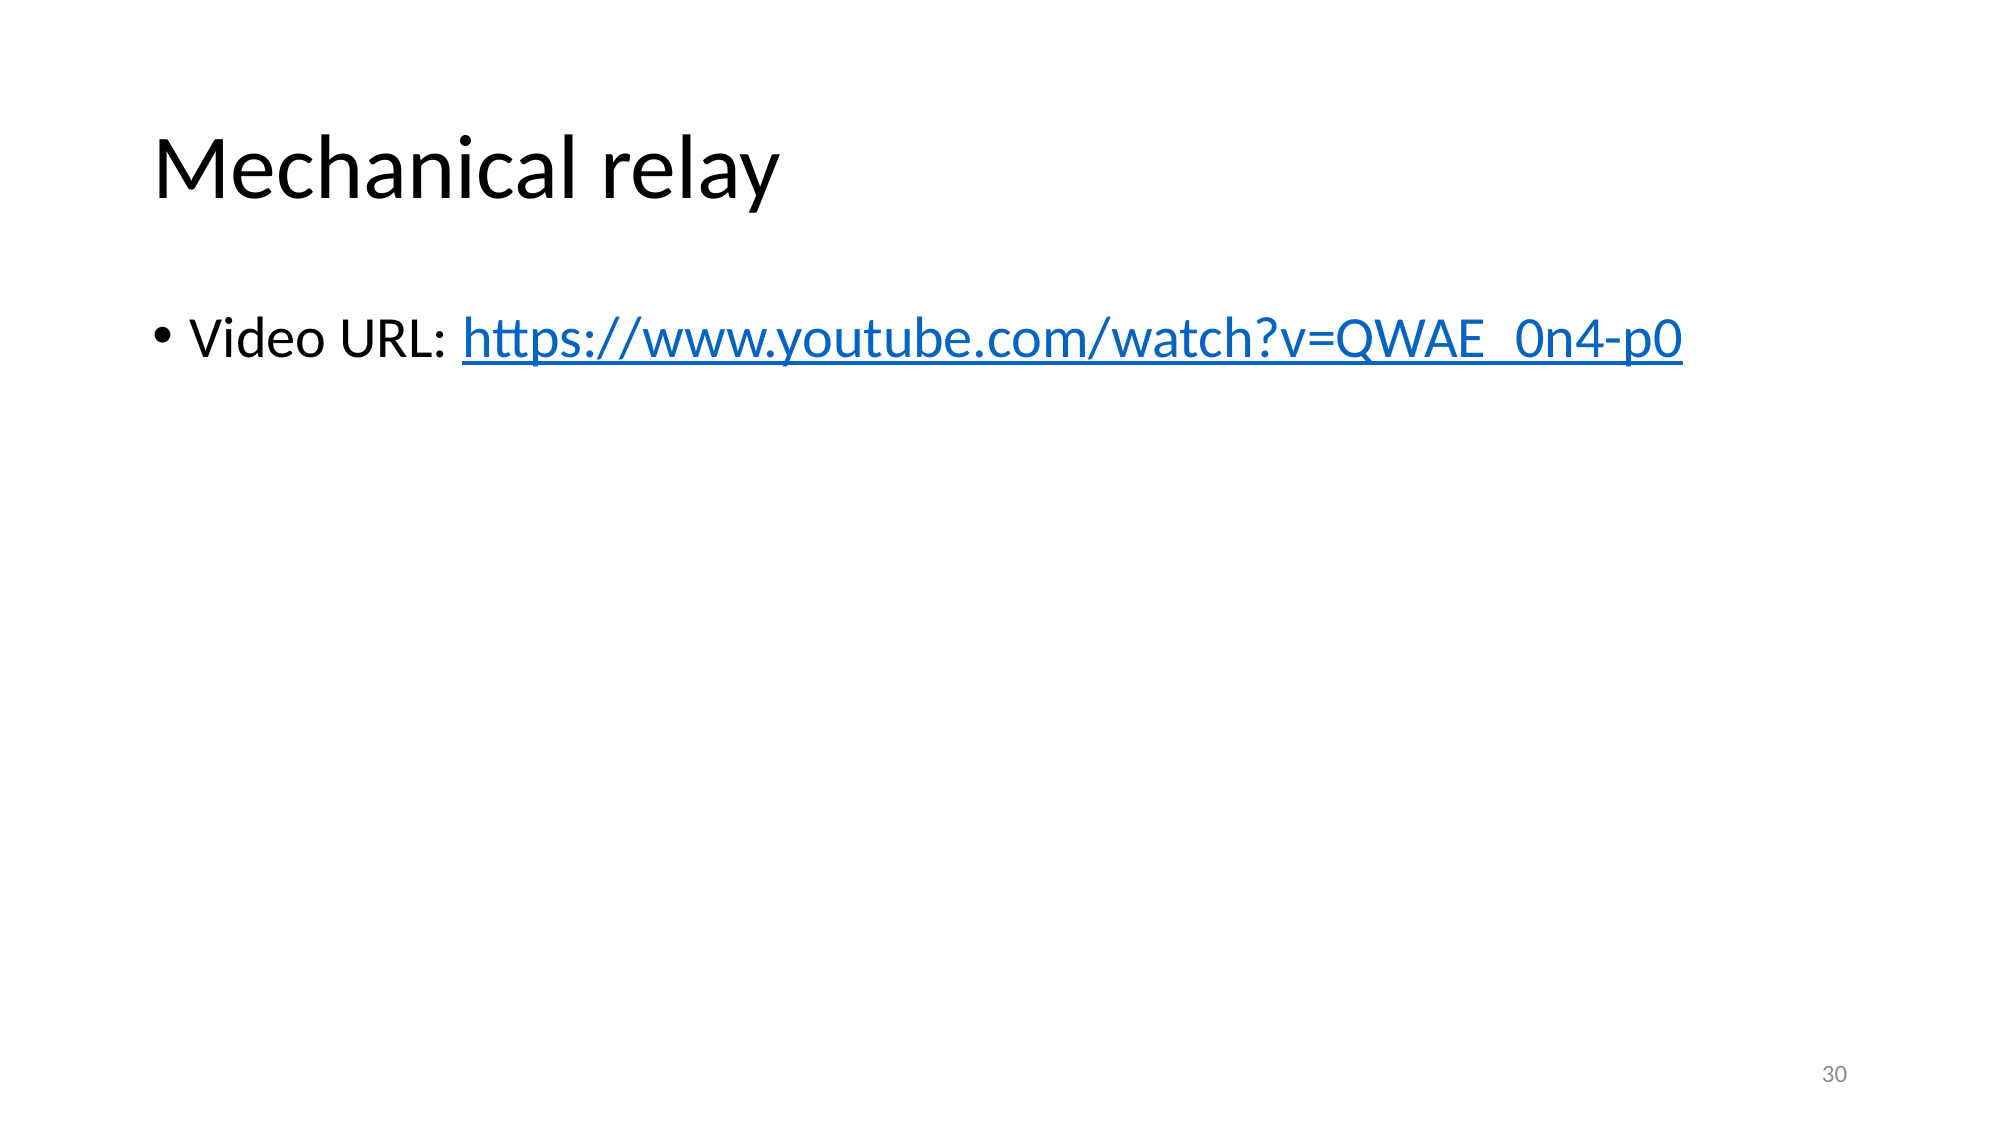

# Mechanical relay
Video URL: https://www.youtube.com/watch?v=QWAE_0n4-p0

30